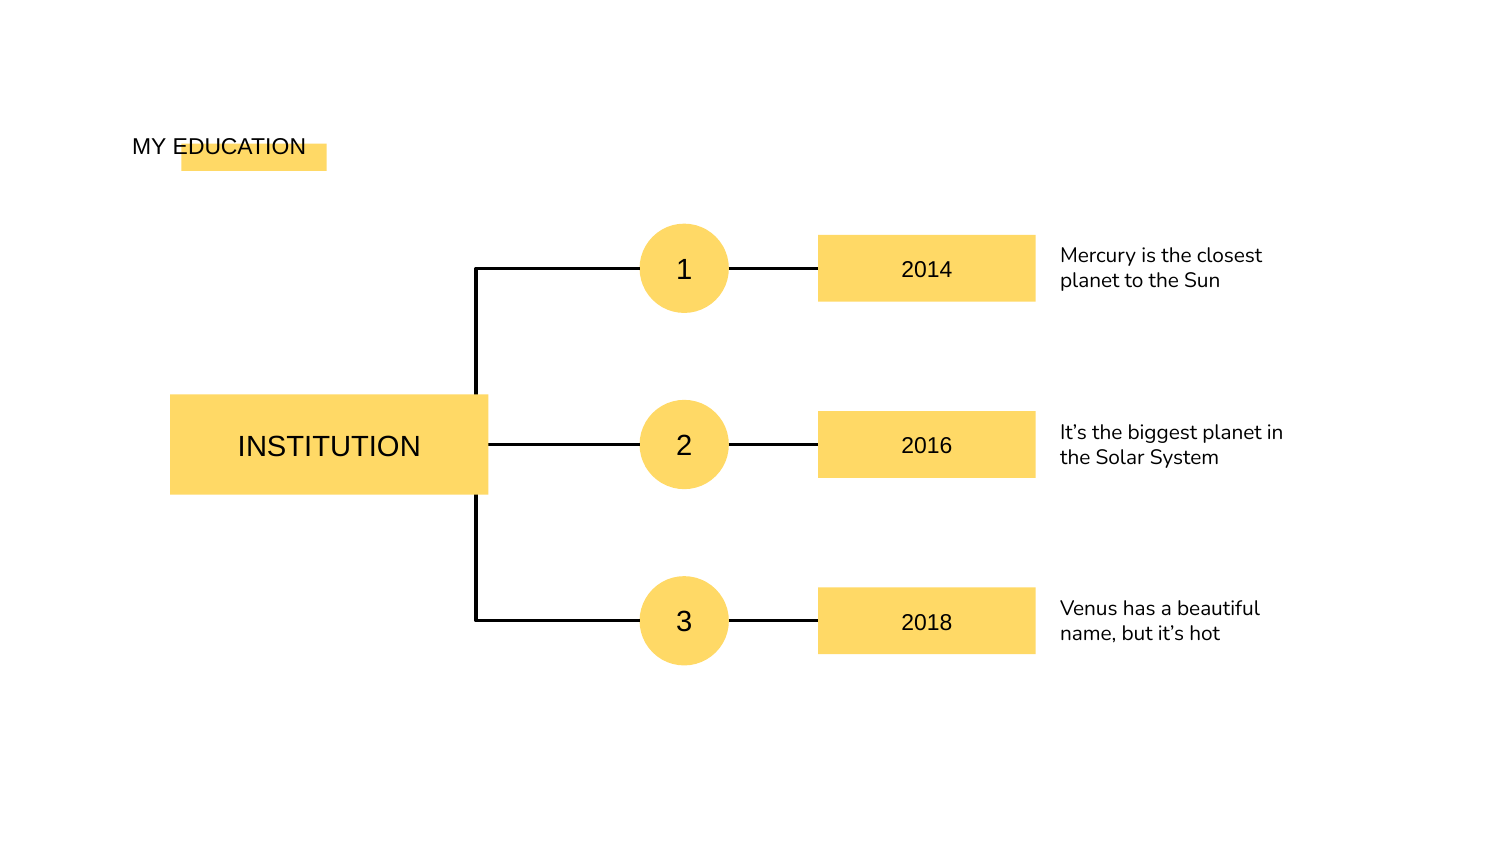

# MY EDUCATION

Mercury is the closest planet to the Sun
2014
1
INSTITUTION

It’s the biggest planet in the Solar System

2
2016

Venus has a beautiful name, but it’s hot

3
2018